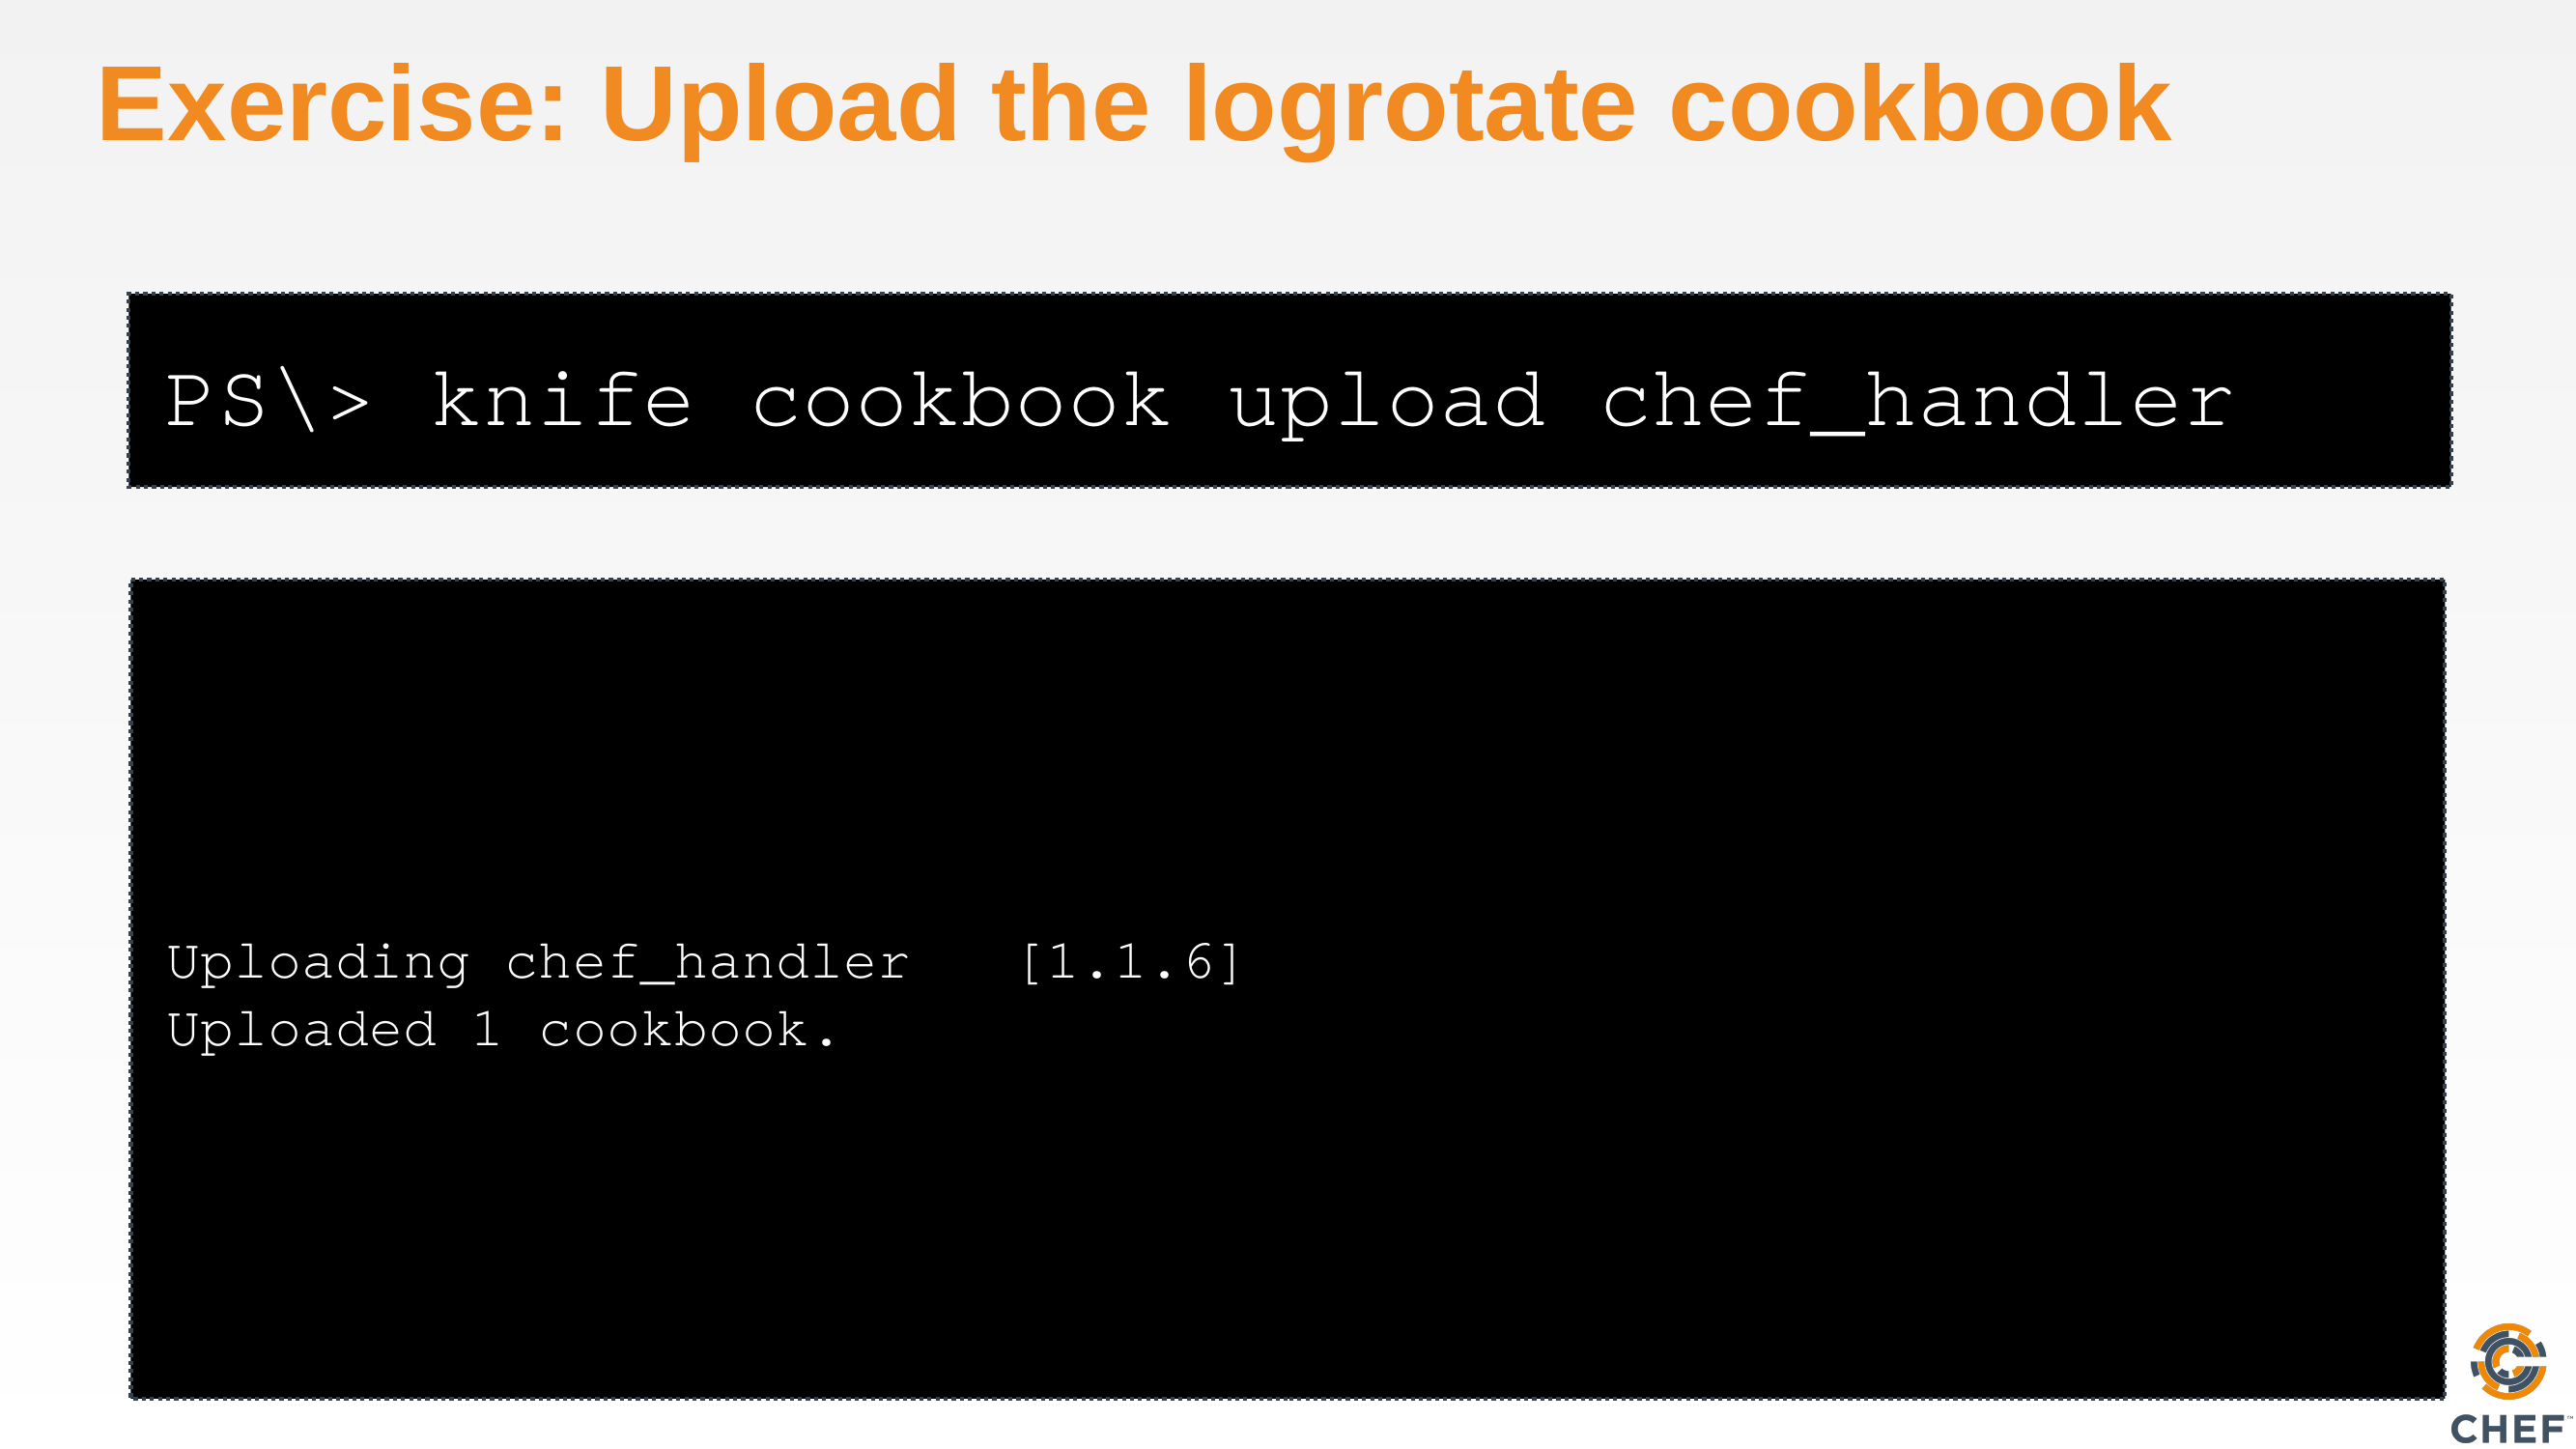

# Exercise: Upload the logrotate cookbook
PS\> knife cookbook upload chef_handler
Uploading chef_handler   [1.1.6]
Uploaded 1 cookbook.